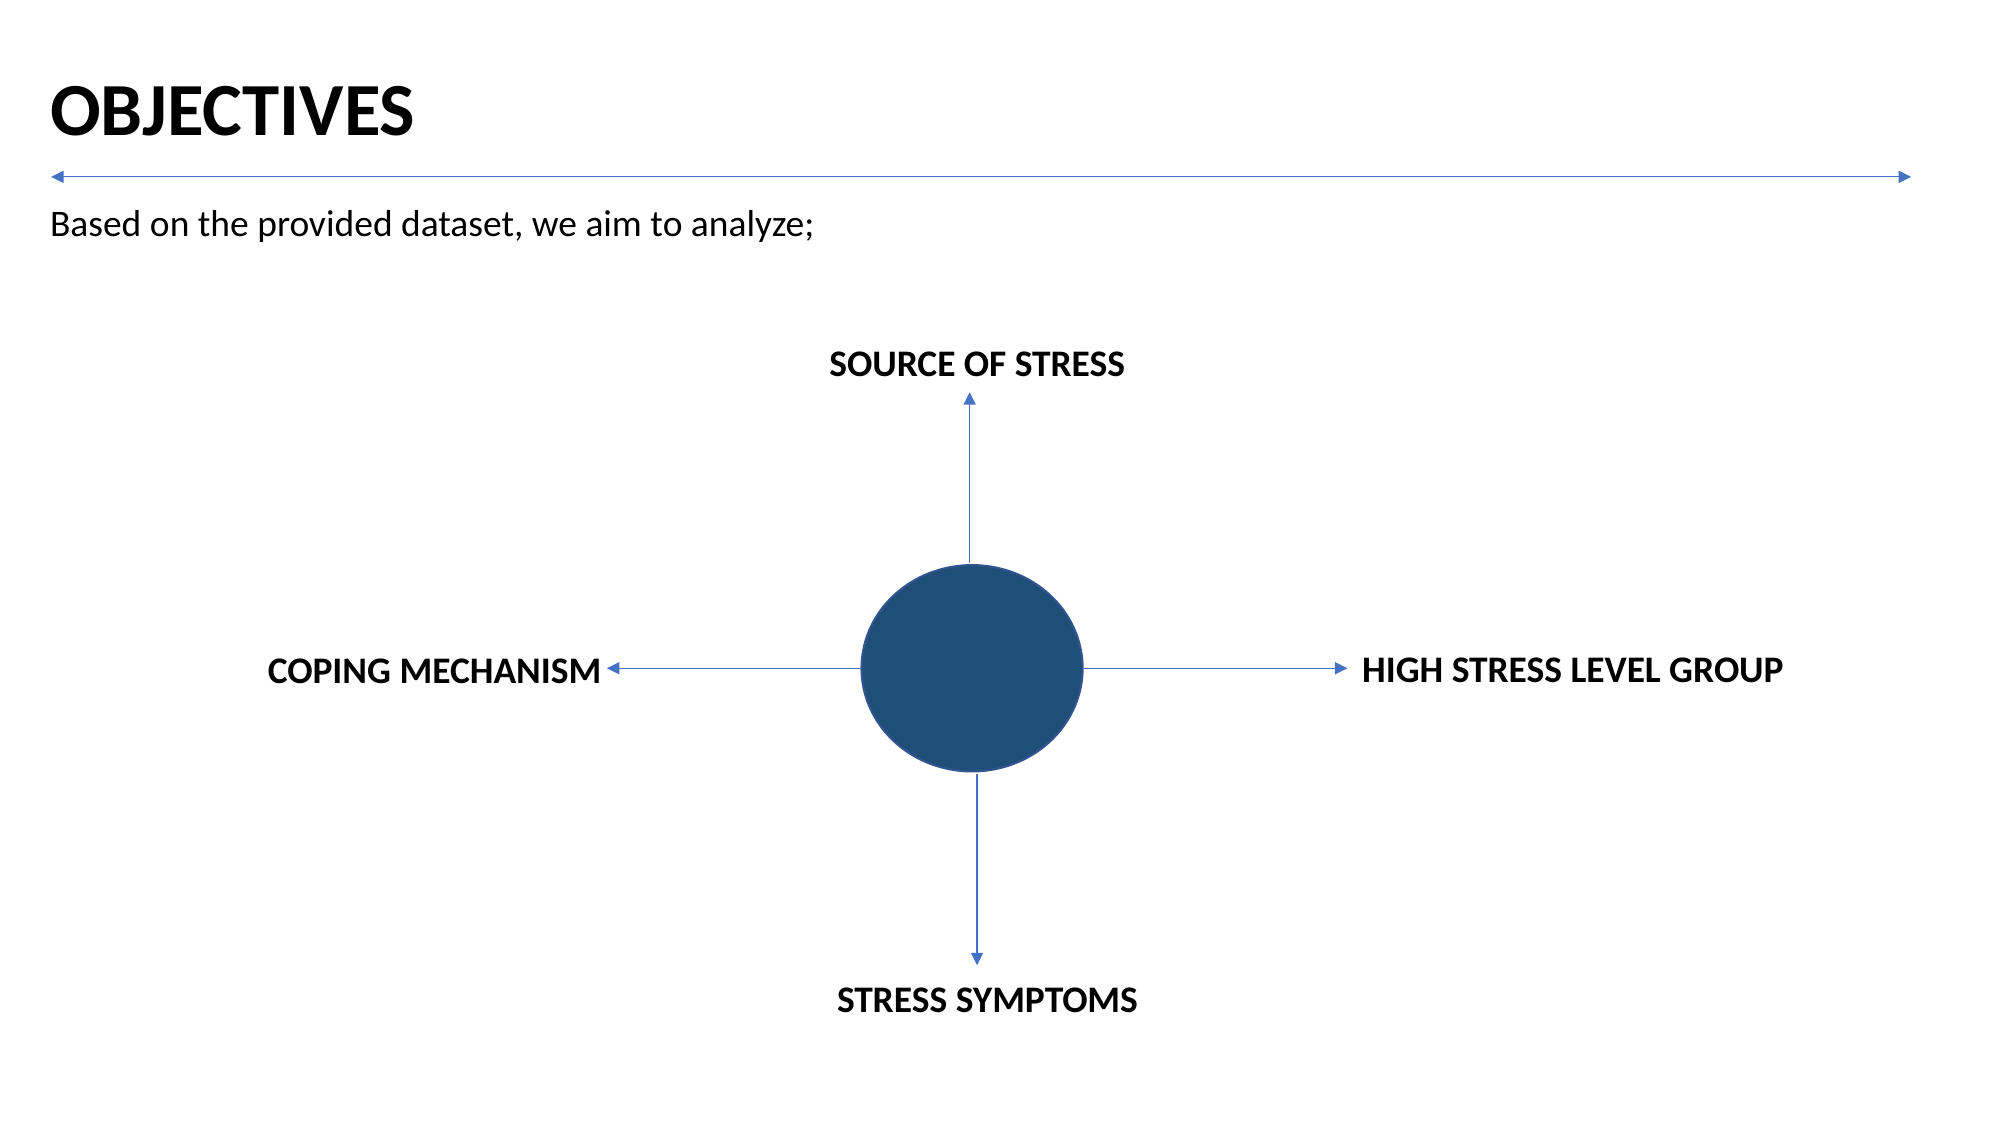

OBJECTIVES
Based on the provided dataset, we aim to analyze;
SOURCE OF STRESS

HIGH STRESS LEVEL GROUP
COPING MECHANISM
STRESS SYMPTOMS